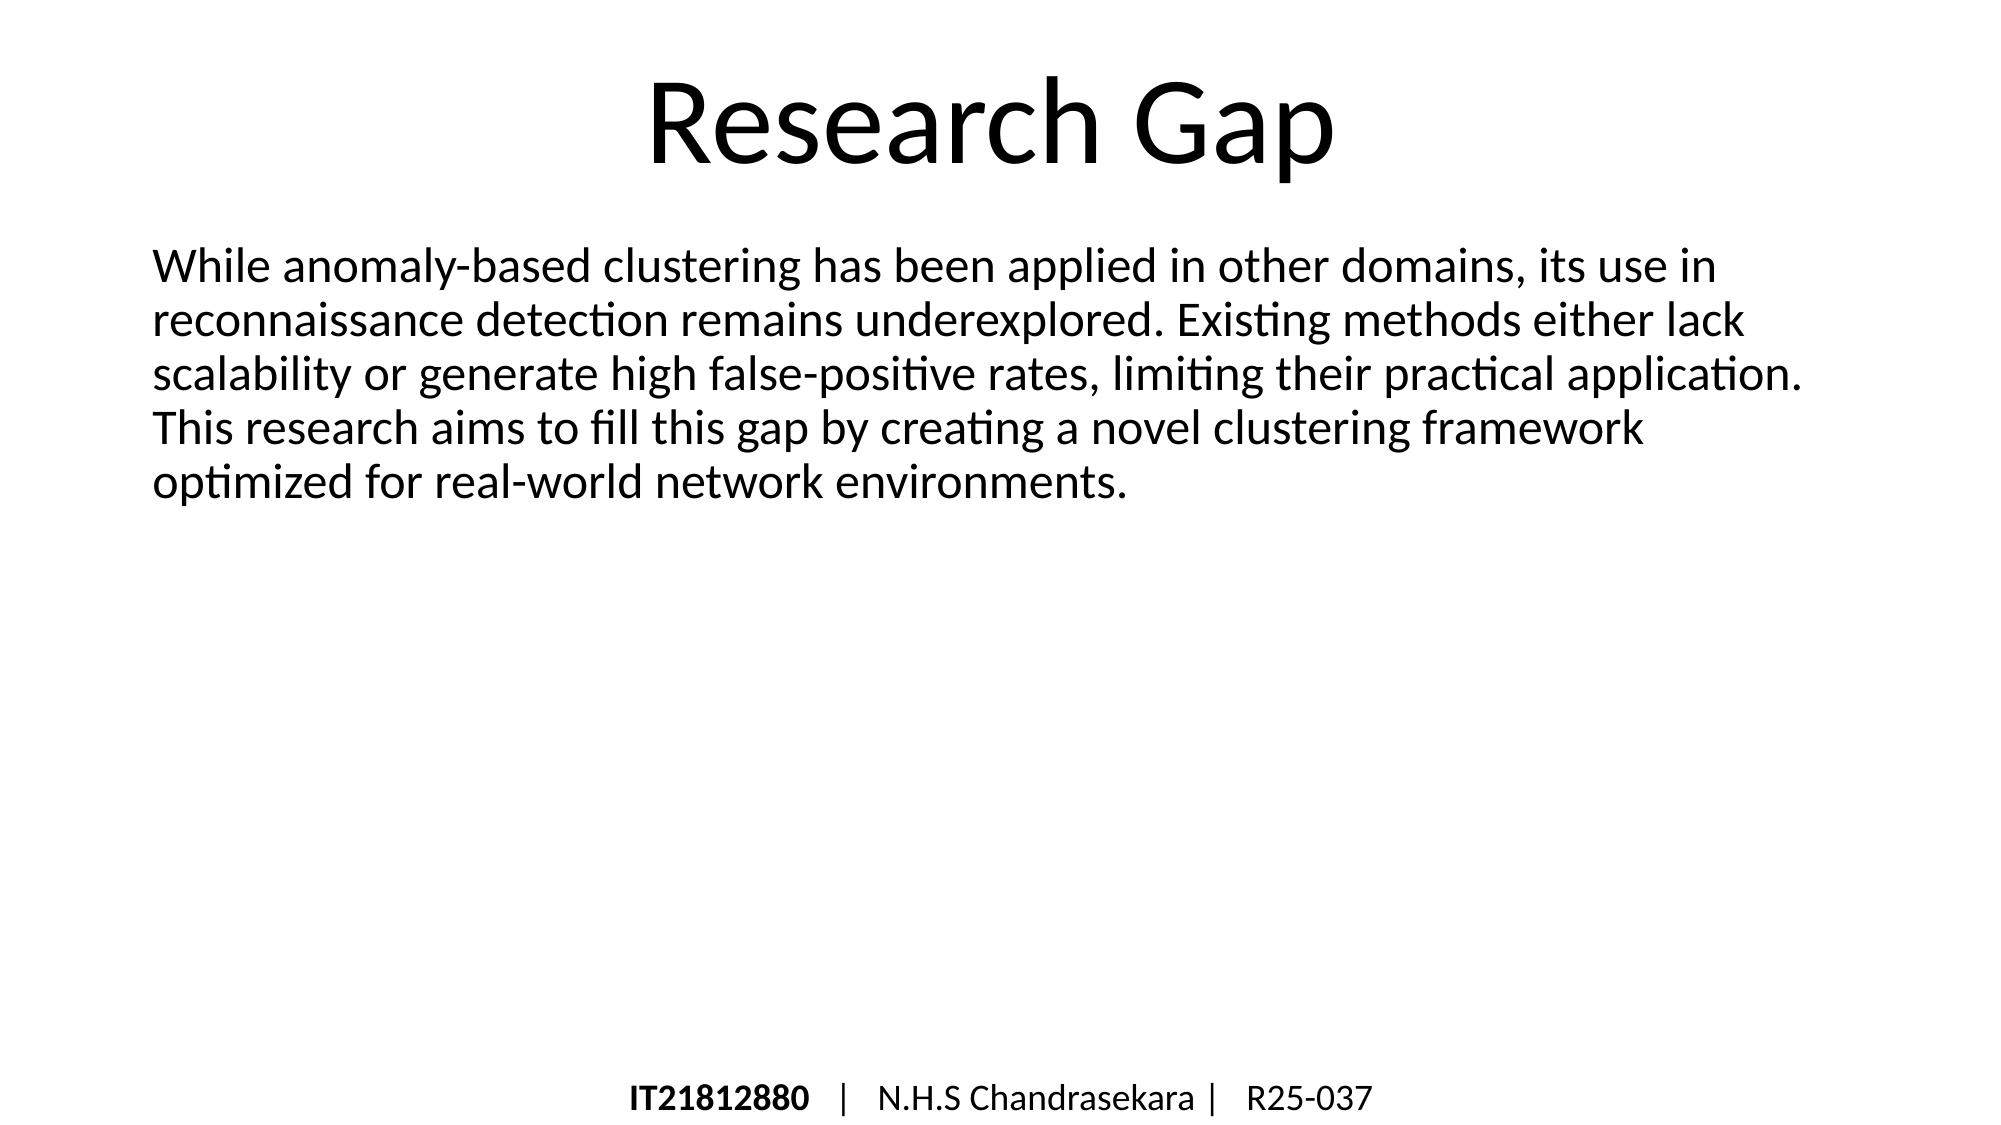

# Research Gap
While anomaly-based clustering has been applied in other domains, its use in reconnaissance detection remains underexplored. Existing methods either lack scalability or generate high false-positive rates, limiting their practical application. This research aims to fill this gap by creating a novel clustering framework optimized for real-world network environments.

IT21812880   |   N.H.S Chandrasekara |   R25-037